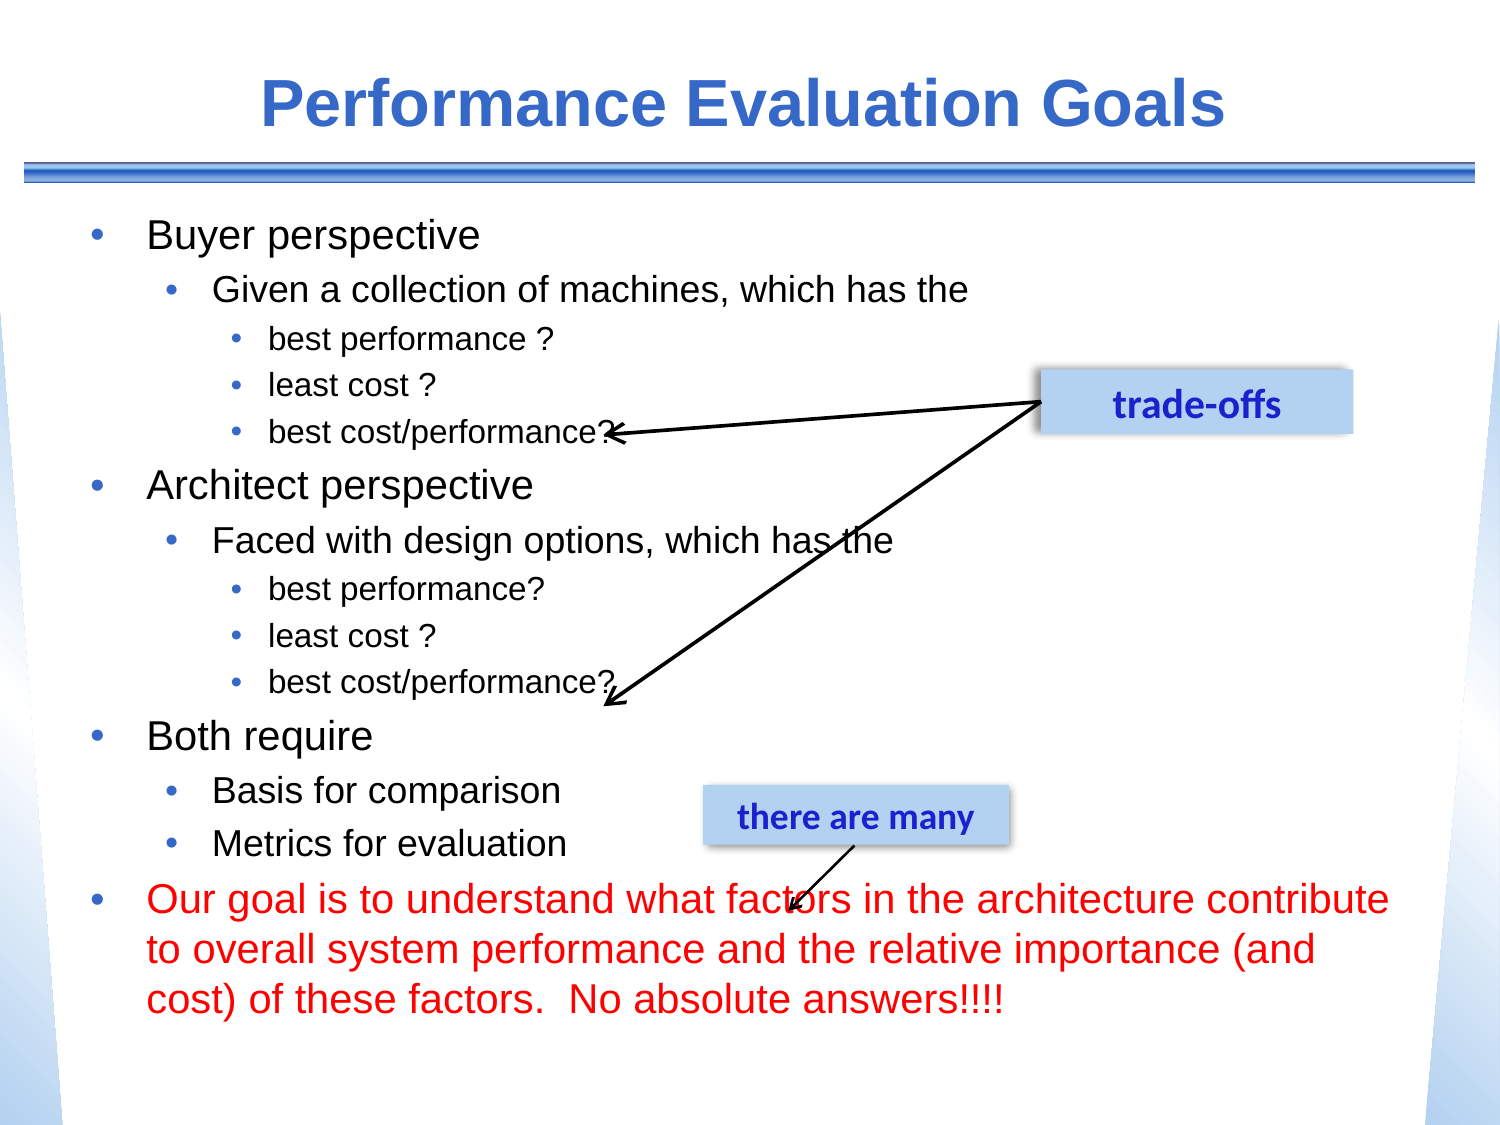

# Performance Evaluation Goals
Buyer perspective
Given a collection of machines, which has the
best performance ?
least cost ?
best cost/performance?
Architect perspective
Faced with design options, which has the
best performance?
least cost ?
best cost/performance?
Both require
Basis for comparison
Metrics for evaluation
Our goal is to understand what factors in the architecture contribute to overall system performance and the relative importance (and cost) of these factors.  No absolute answers!!!!
trade-offs
there are many